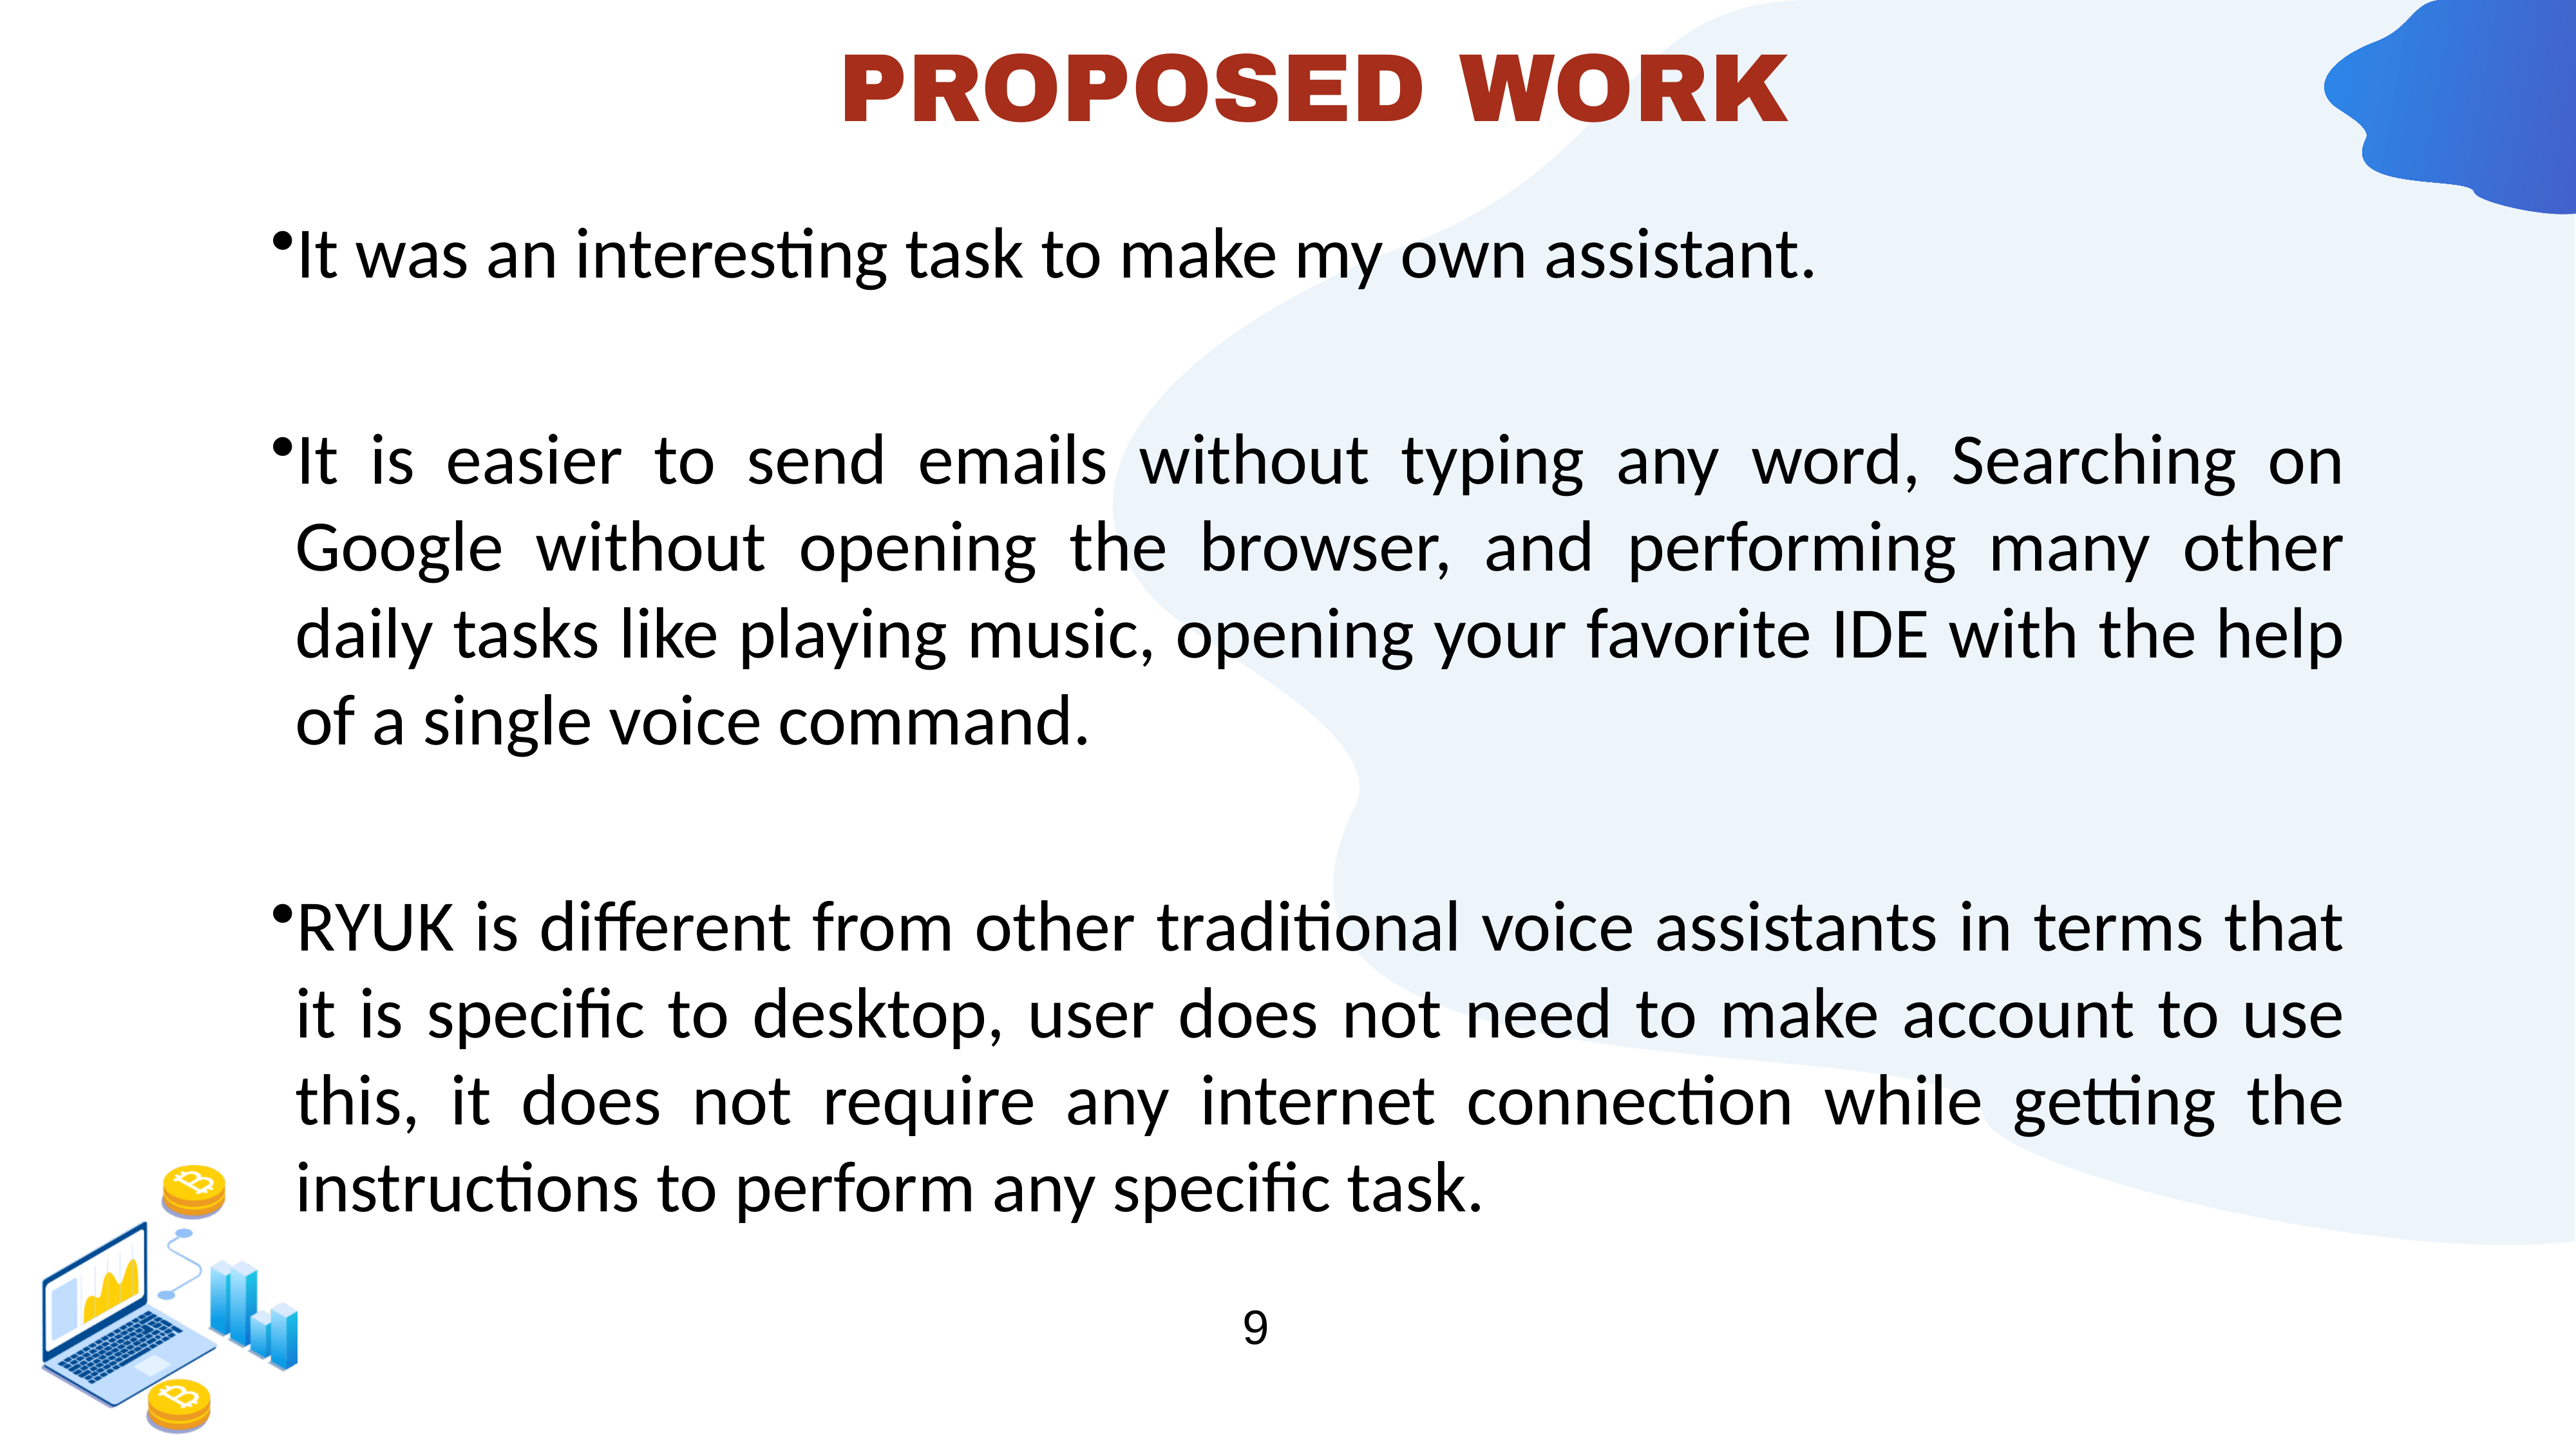

# PROPOSED WORK
It was an interesting task to make my own assistant.

It is easier to send emails without typing any word, Searching on Google without opening the browser, and performing many other daily tasks like playing music, opening your favorite IDE with the help of a single voice command.

RYUK is different from other traditional voice assistants in terms that it is specific to desktop, user does not need to make account to use this, it does not require any internet connection while getting the instructions to perform any specific task.
9